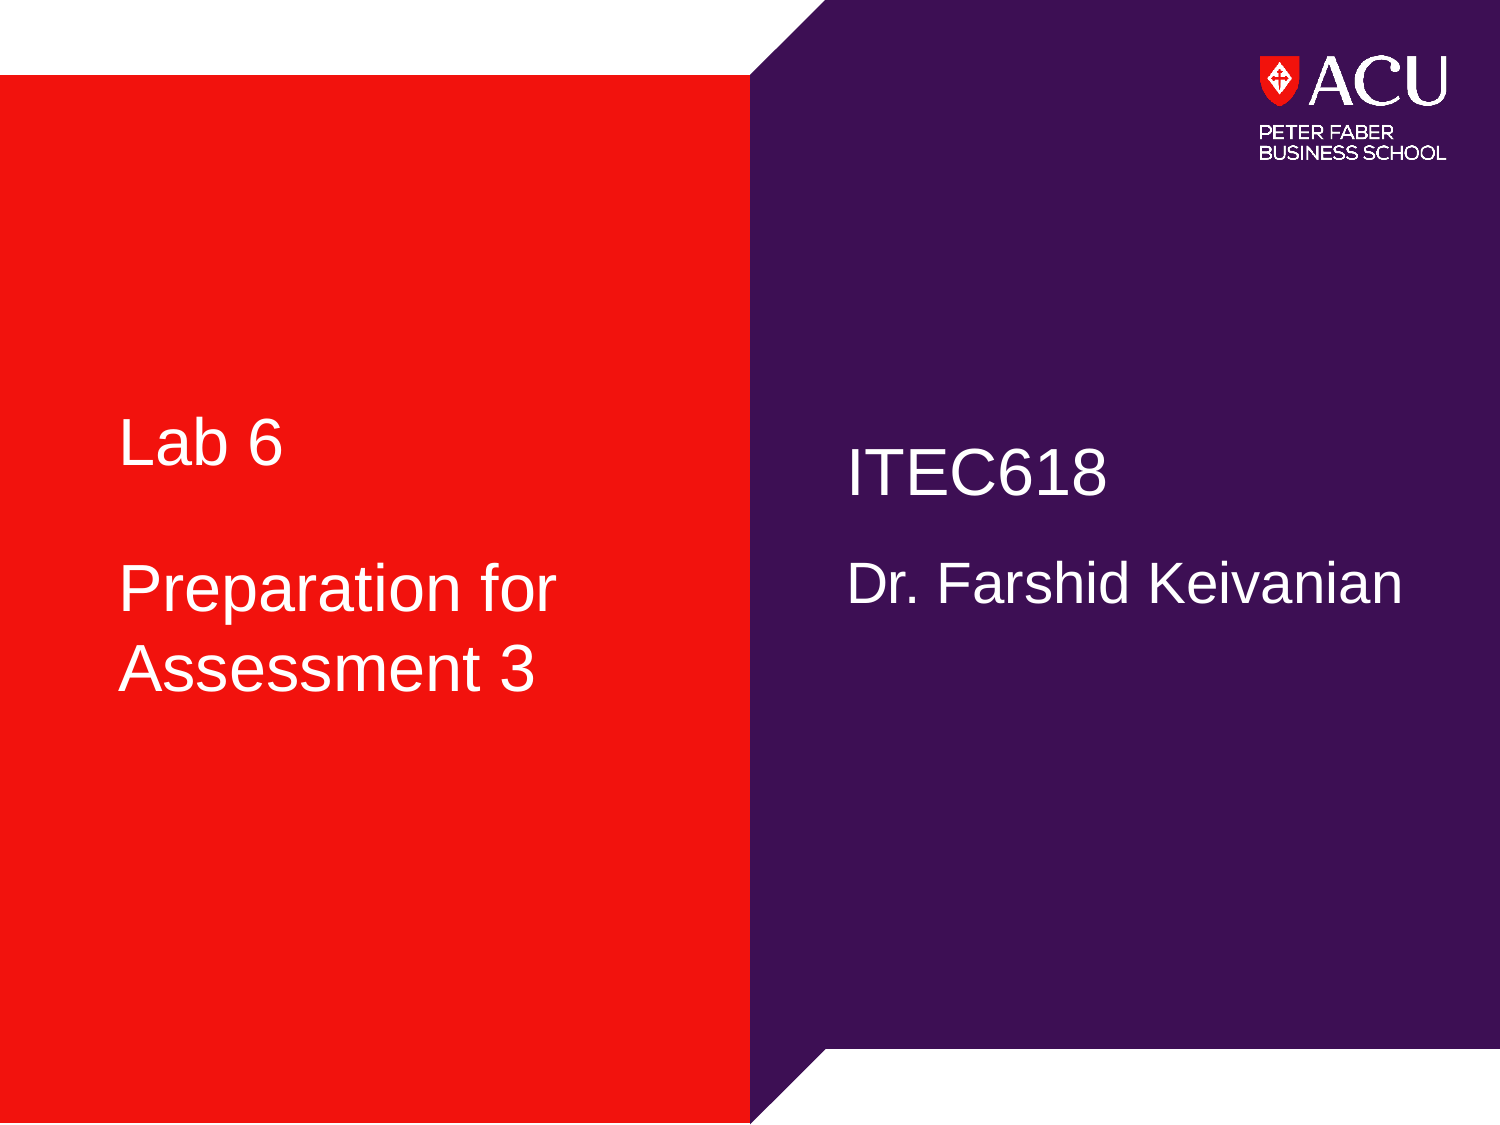

Lab 6
ITEC618
Preparation for Assessment 3
Dr. Farshid Keivanian